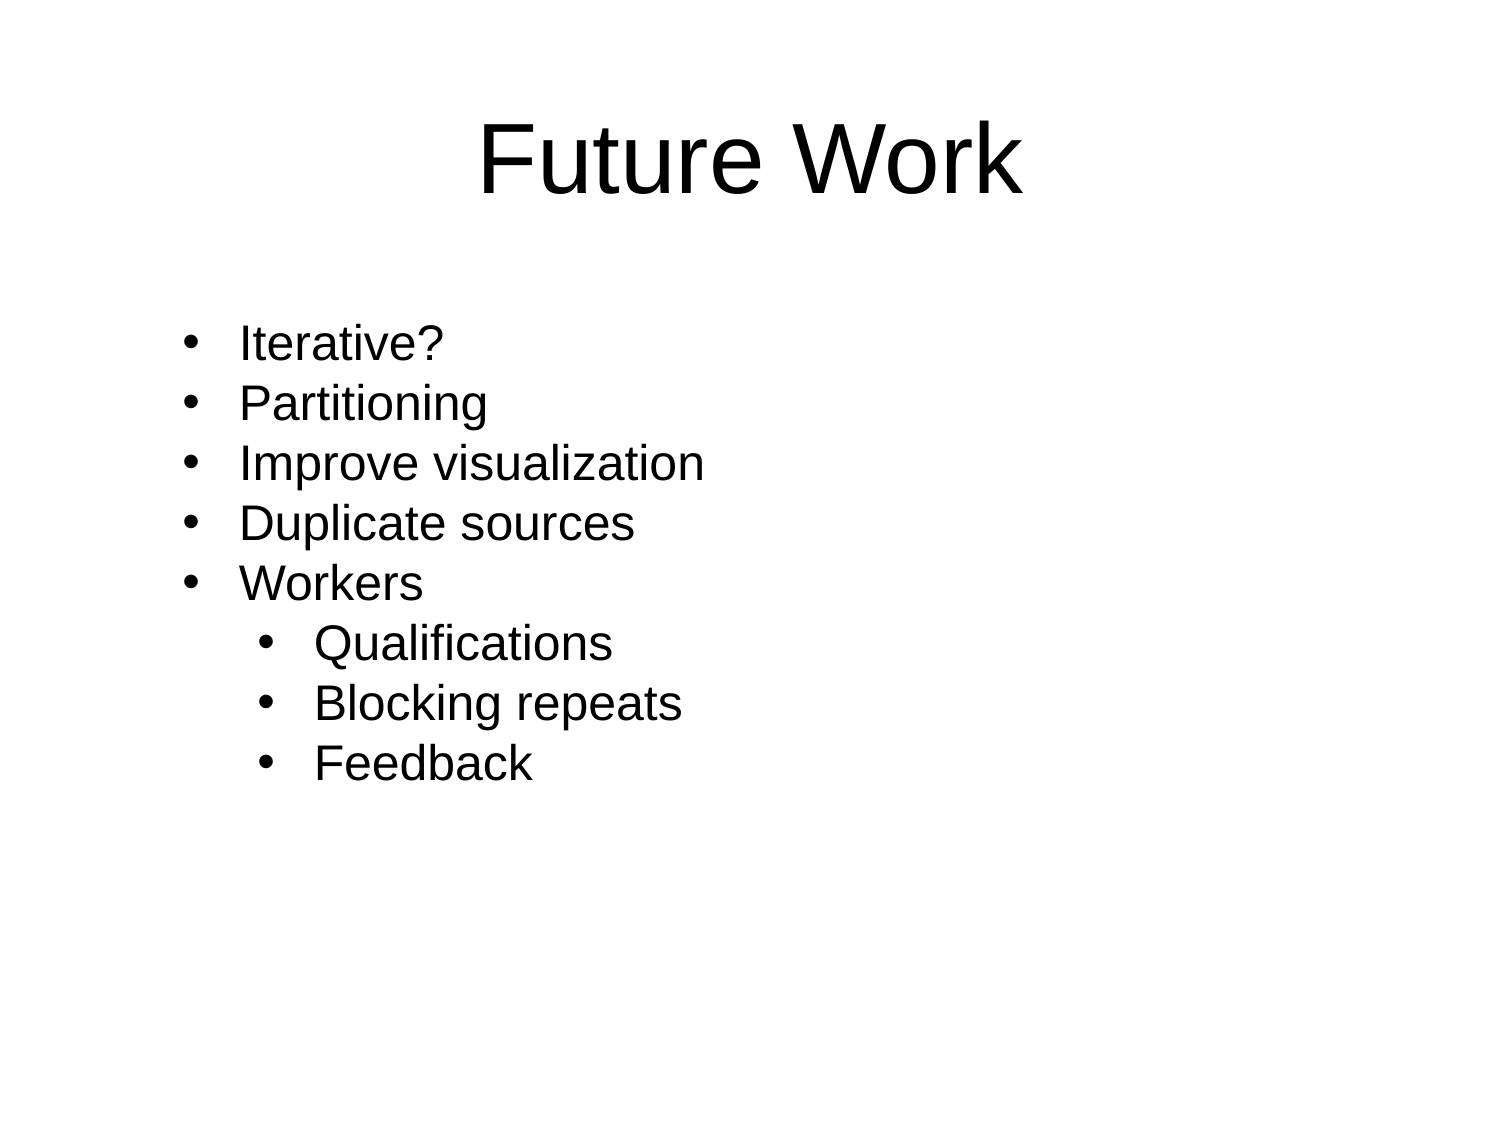

Future Work
Iterative?
Partitioning
Improve visualization
Duplicate sources
Workers
Qualifications
Blocking repeats
Feedback